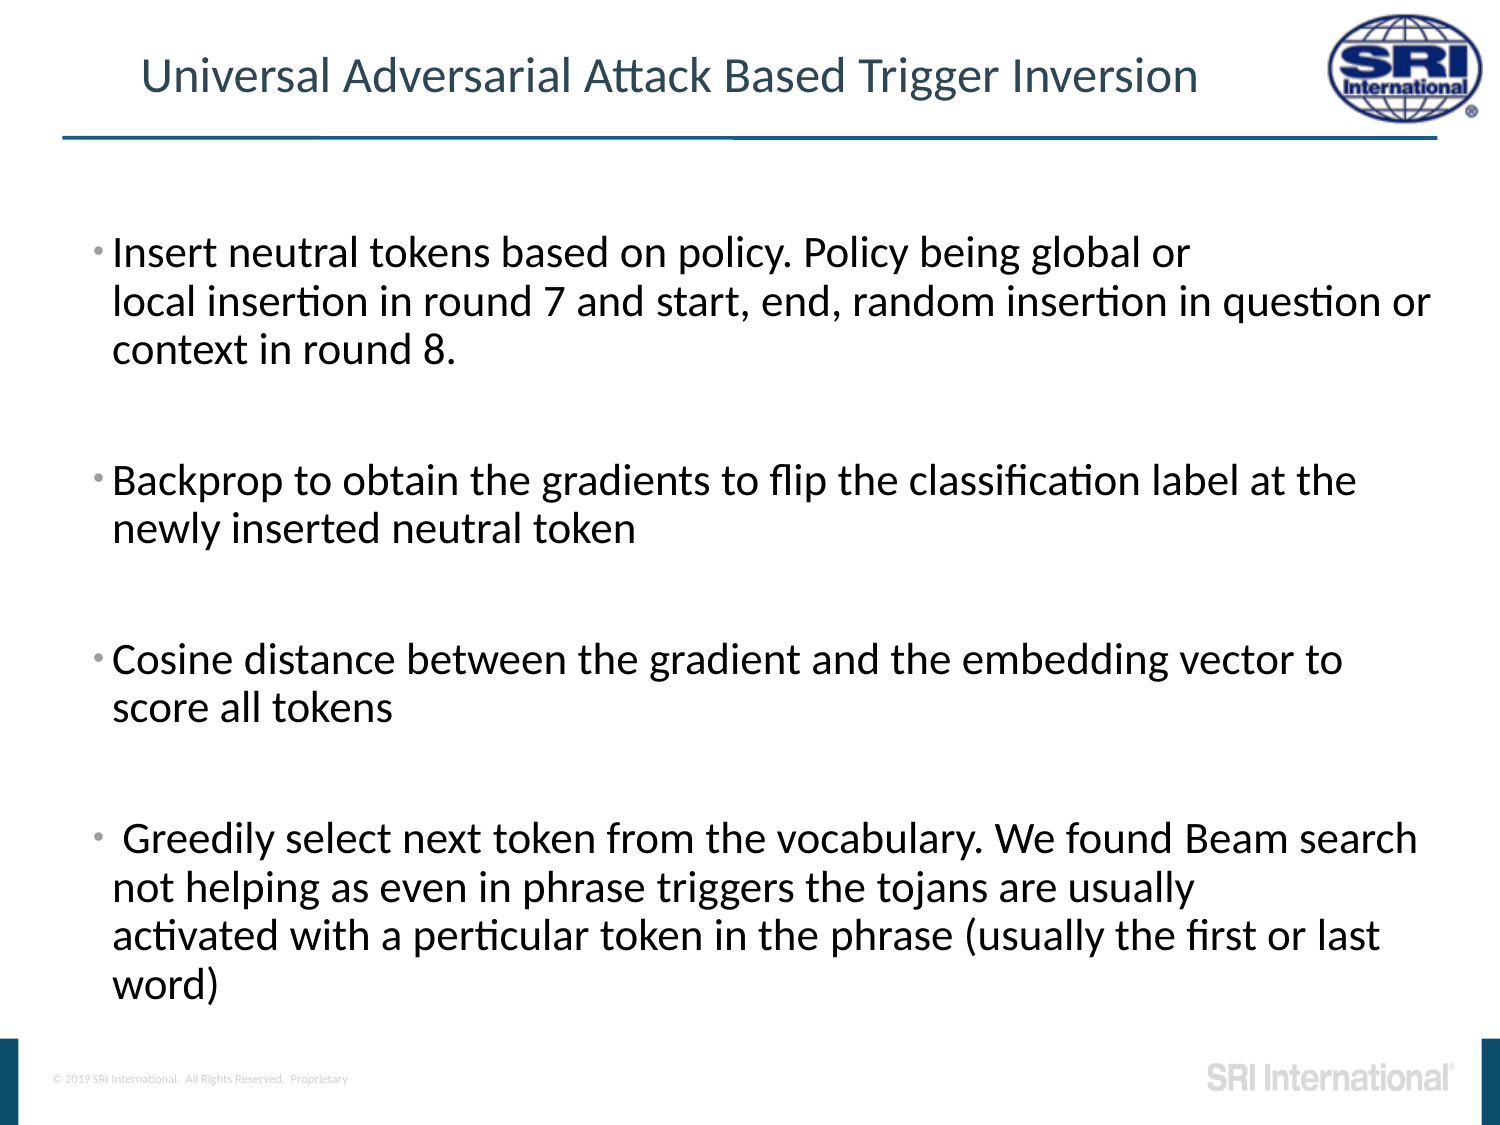

# Universal Adversarial Attack Based Trigger Inversion
Insert neutral tokens based on policy. Policy being global or local insertion in round 7 and start, end, random insertion in question or context in round 8.

Backprop to obtain the gradients to flip the classification label at the newly inserted neutral token

Cosine distance between the gradient and the embedding vector to score all tokens

 Greedily select next token from the vocabulary. We found Beam search not helping as even in phrase triggers the tojans are usually activated with a perticular token in the phrase (usually the first or last word)